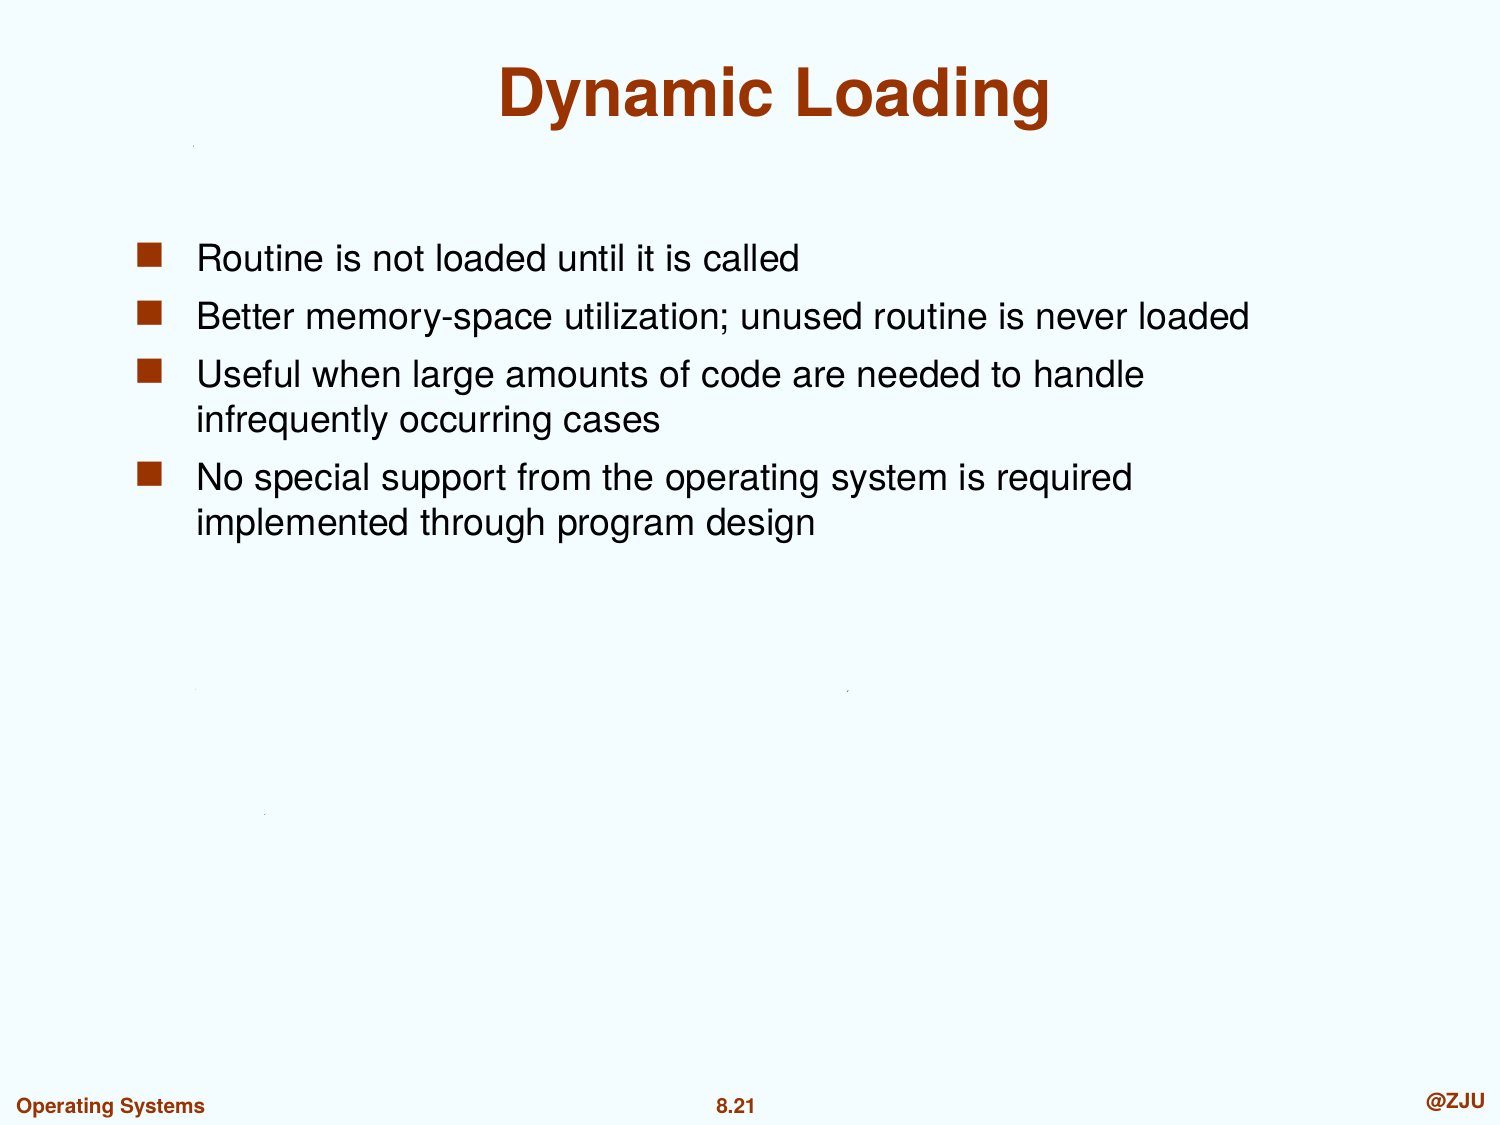

# Dynamic Loading
Routine is not loaded until it is called
Better memory-space utilization; unused routine is never loaded
Useful when large amounts of code are needed to handle infrequently occurring cases
No special support from the operating system is required implemented through program design